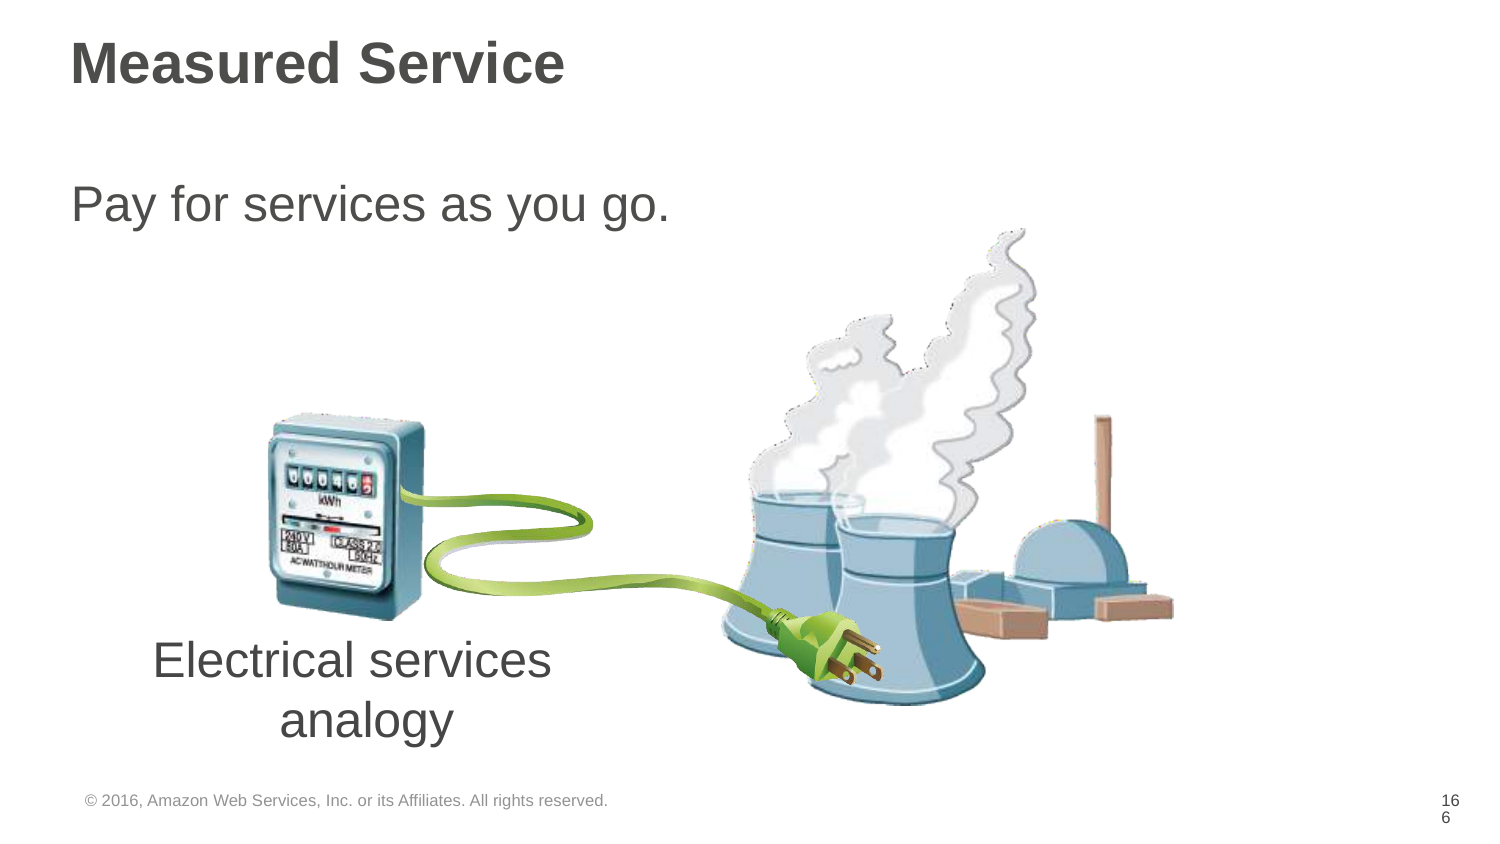

# Measured Service
Pay for services as you go.

Electrical services  analogy
© 2016, Amazon Web Services, Inc. or its Affiliates. All rights reserved.
166